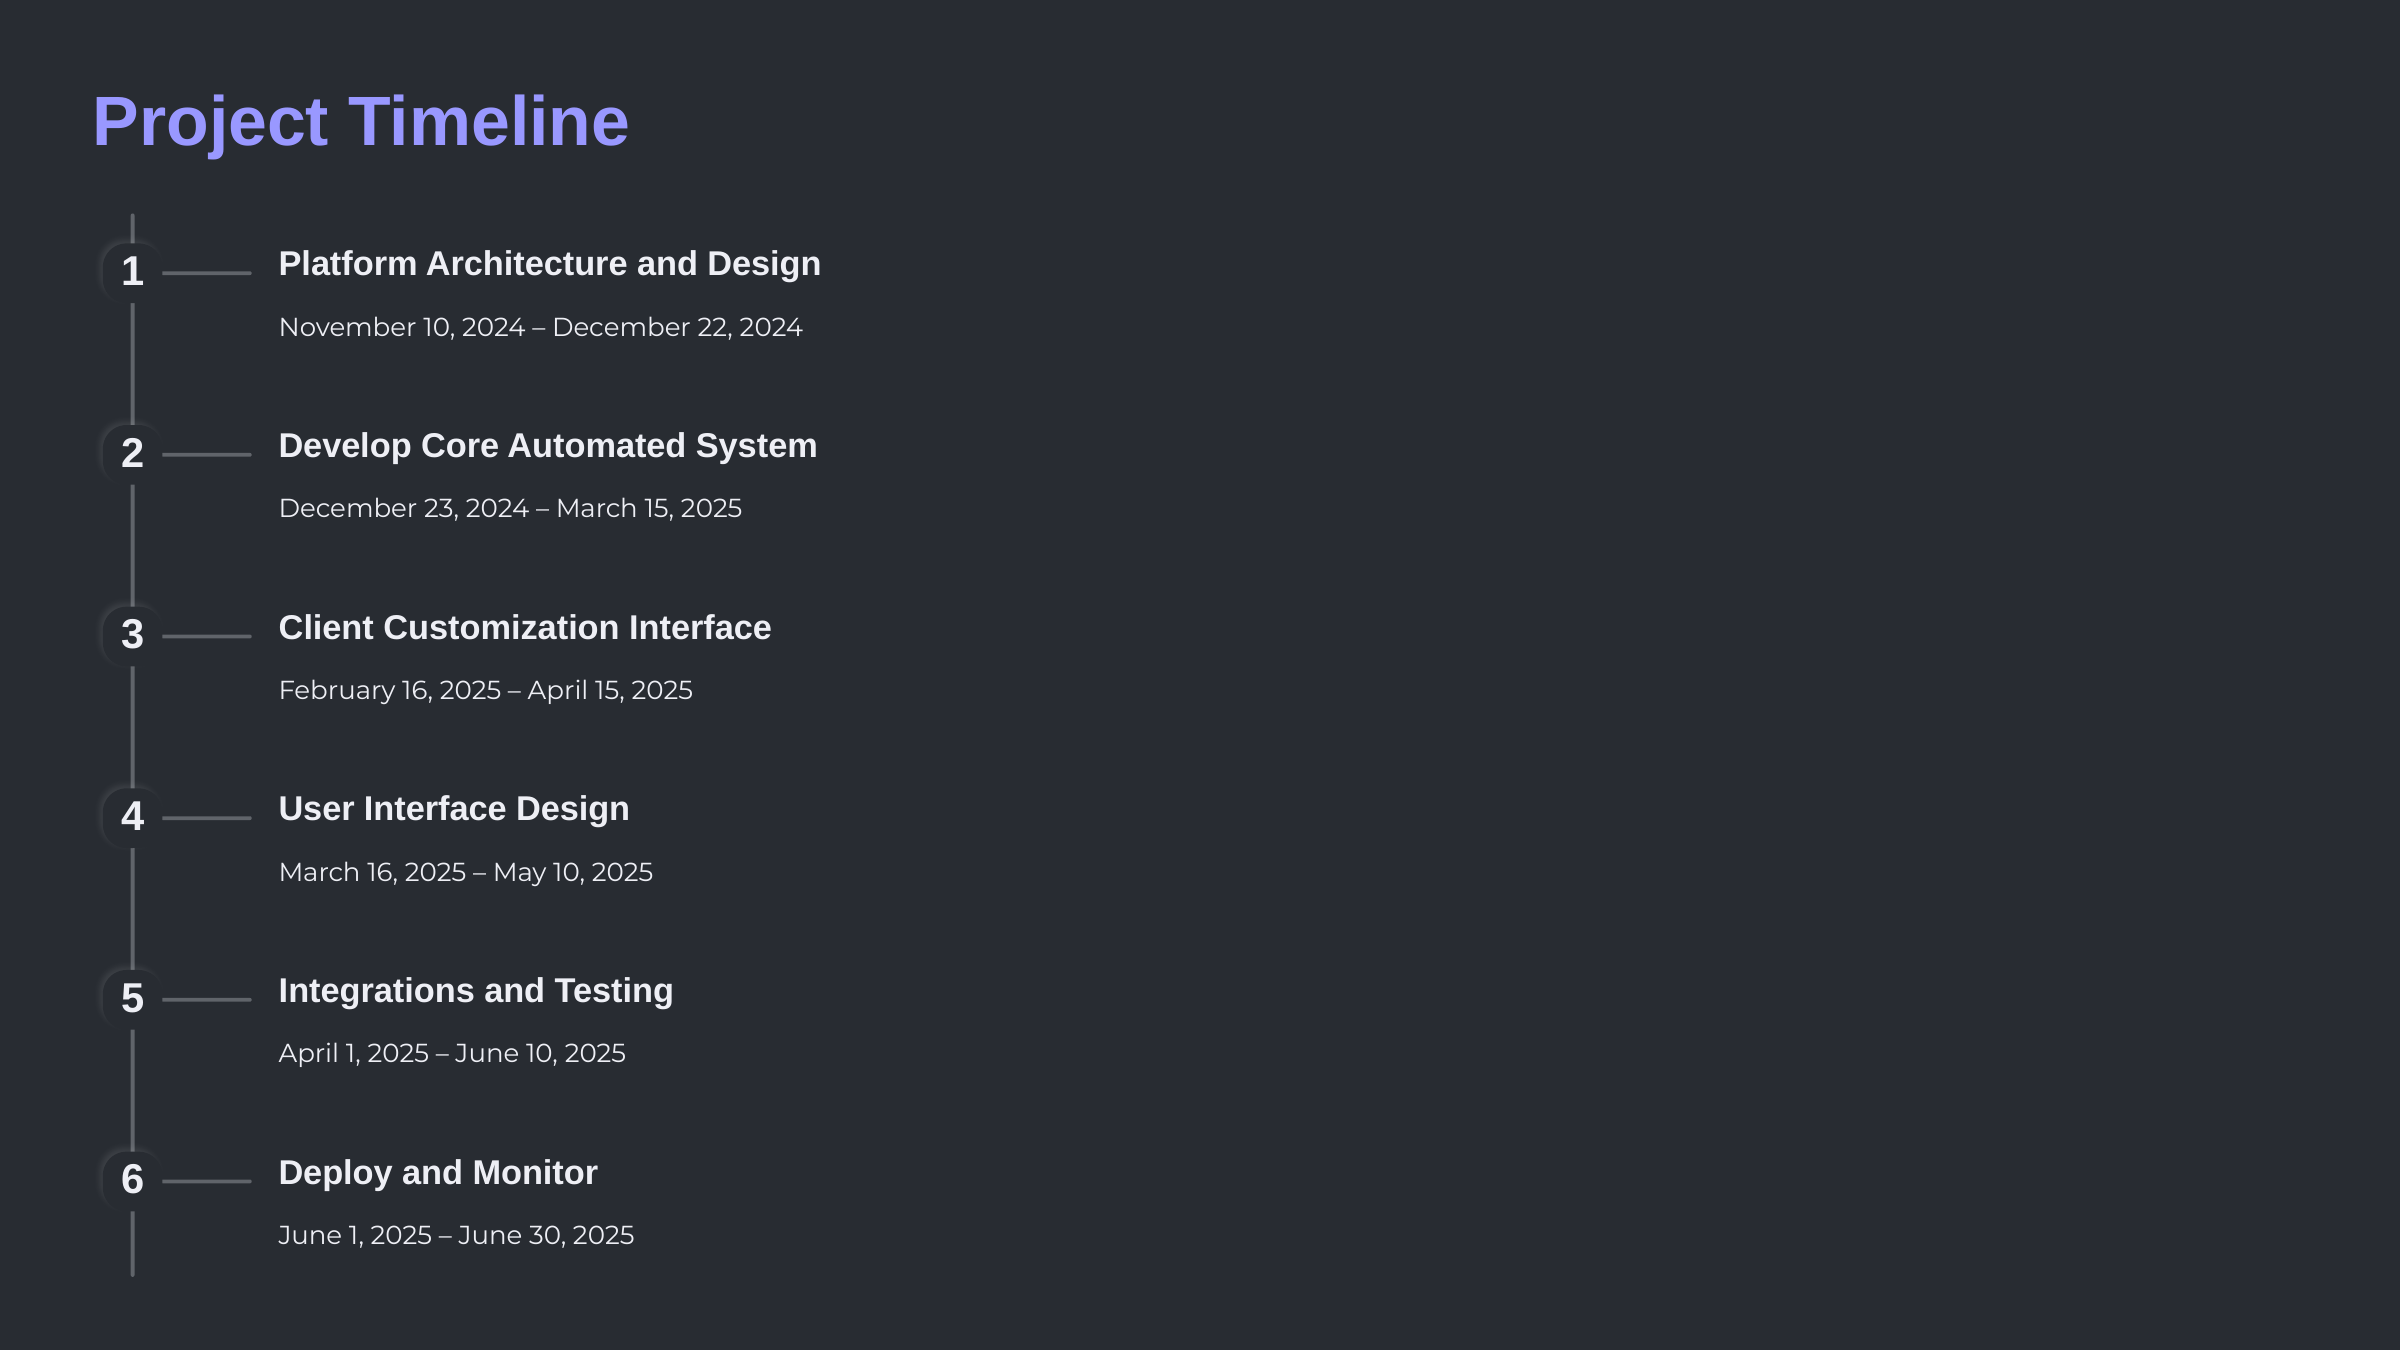

Project Timeline

Platform Architecture and Design

1

November 10, 2024 – December 22, 2024
Develop Core Automated System

2

December 23, 2024 – March 15, 2025
Client Customization Interface

3

February 16, 2025 – April 15, 2025
User Interface Design

4

March 16, 2025 – May 10, 2025
Integrations and Testing

5

April 1, 2025 – June 10, 2025
Deploy and Monitor

6

June 1, 2025 – June 30, 2025